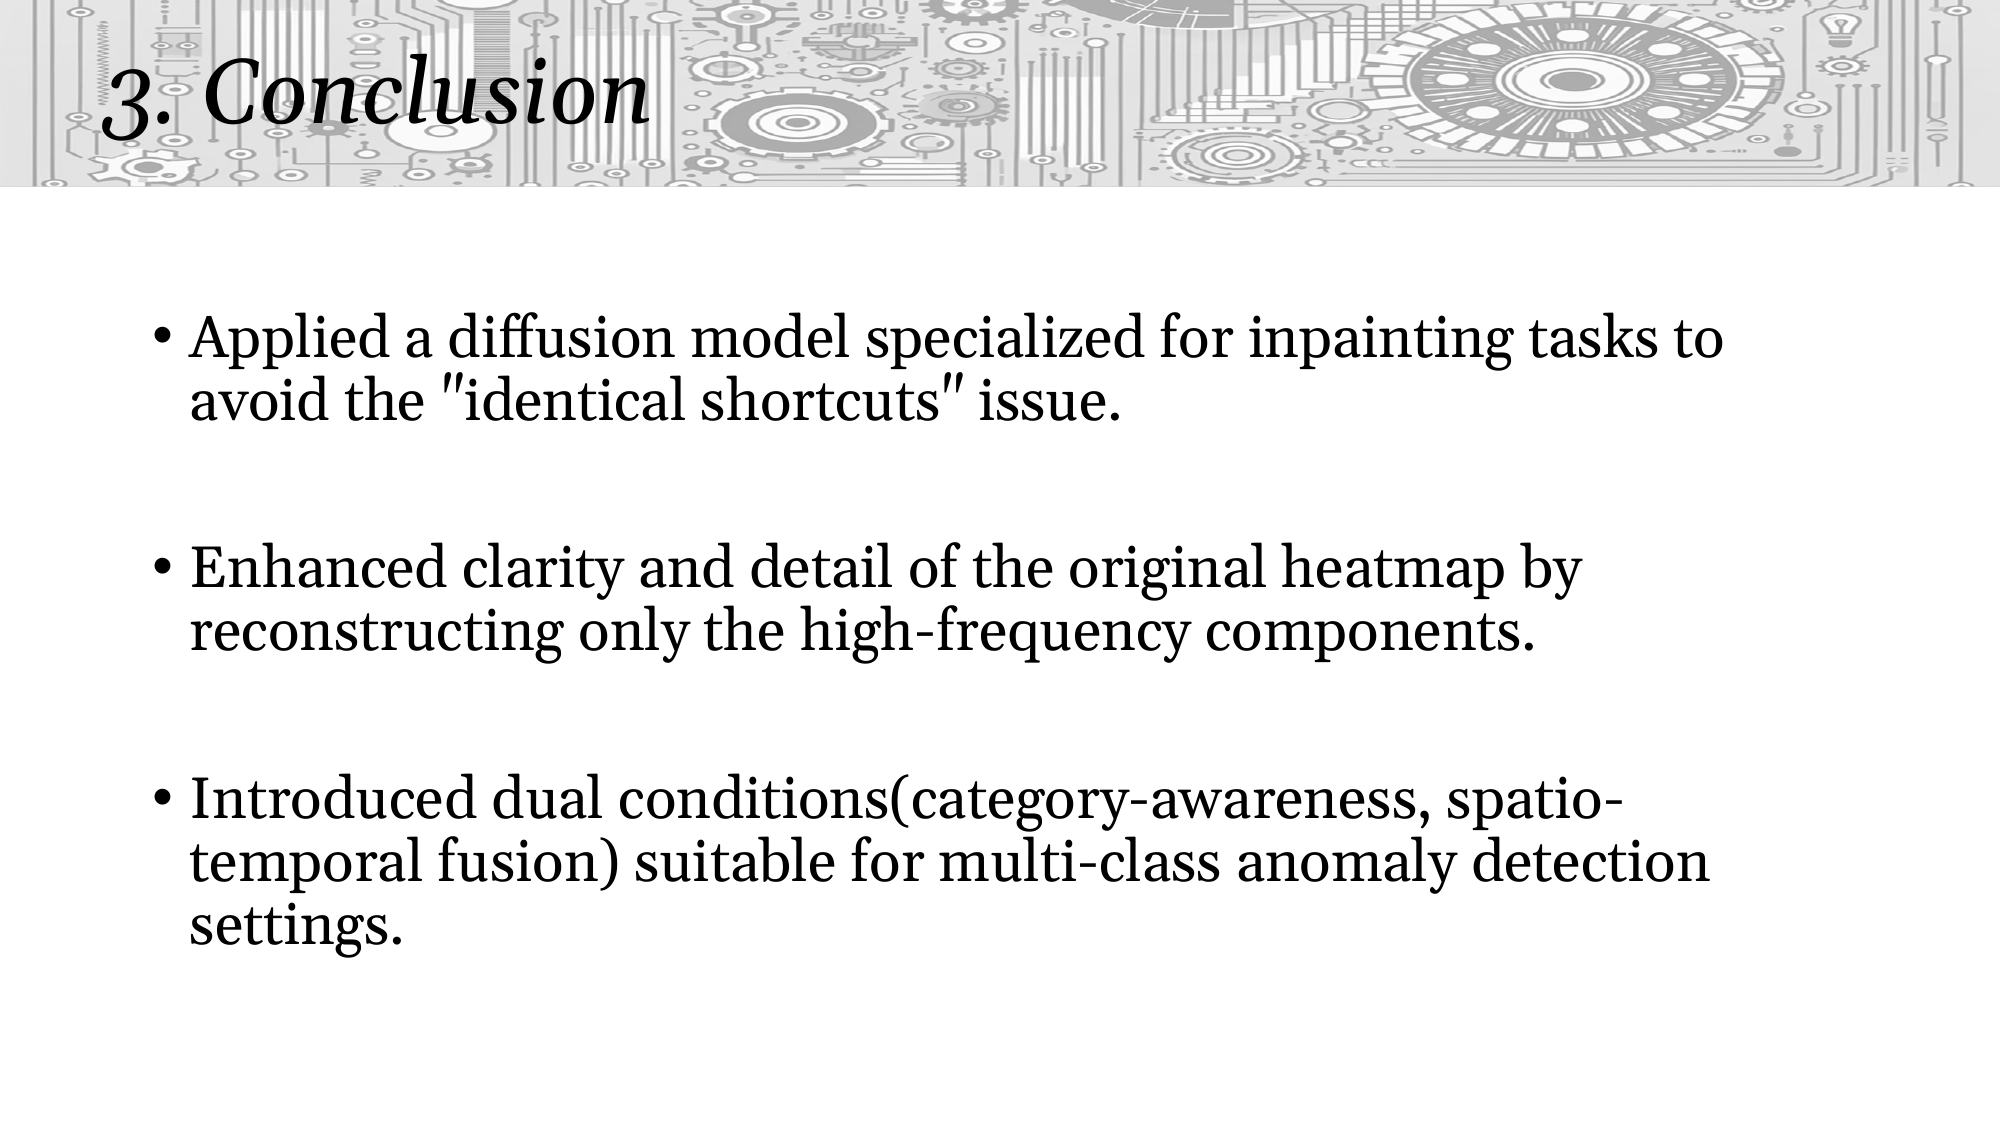

3. Conclusion

Applied a diffusion model specialized for inpainting tasks to avoid the "identical shortcuts" issue.

Enhanced clarity and detail of the original heatmap by reconstructing only the high-frequency components.

Introduced dual conditions(category-awareness, spatio-temporal fusion) suitable for multi-class anomaly detection settings.